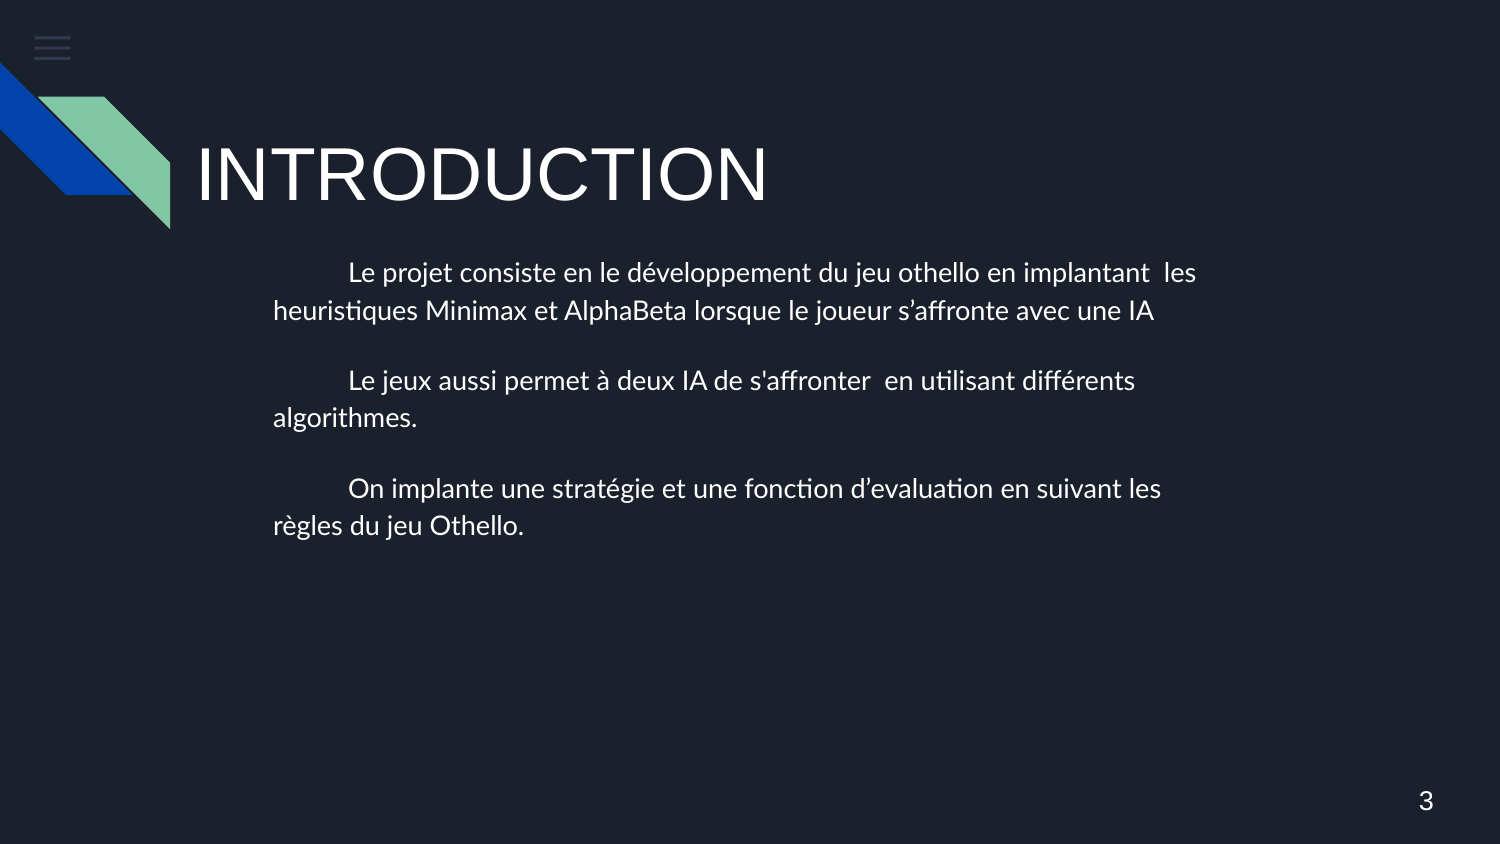

INTRODUCTION
Le projet consiste en le développement du jeu othello en implantant  les heuristiques Minimax et AlphaBeta lorsque le joueur s’affronte avec une IA
Le jeux aussi permet à deux IA de s'affronter  en utilisant différents algorithmes.
On implante une stratégie et une fonction d’evaluation en suivant les règles du jeu Othello.
3